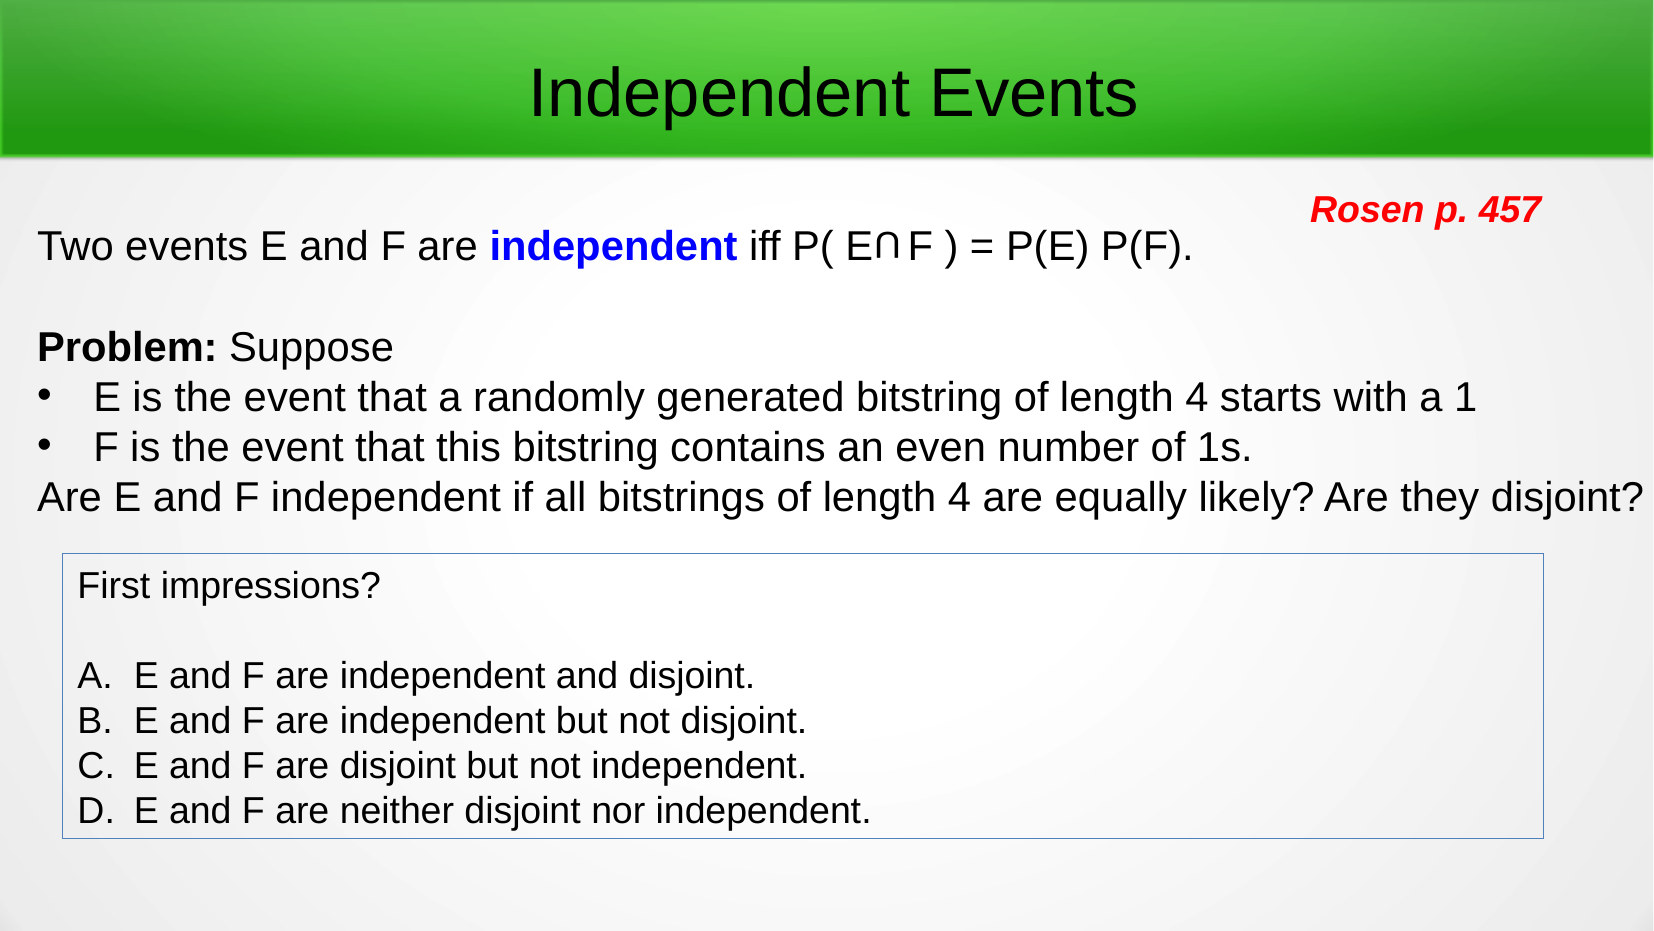

Independent Events
Rosen p. 457
Two events E and F are independent iff P( E   F ) = P(E) P(F).

Problem: Suppose
E is the event that a randomly generated bitstring of length 4 starts with a 1
F is the event that this bitstring contains an even number of 1s.
Are E and F independent if all bitstrings of length 4 are equally likely? Are they disjoint?

U
First impressions?

E and F are independent and disjoint.
E and F are independent but not disjoint.
E and F are disjoint but not independent.
E and F are neither disjoint nor independent.